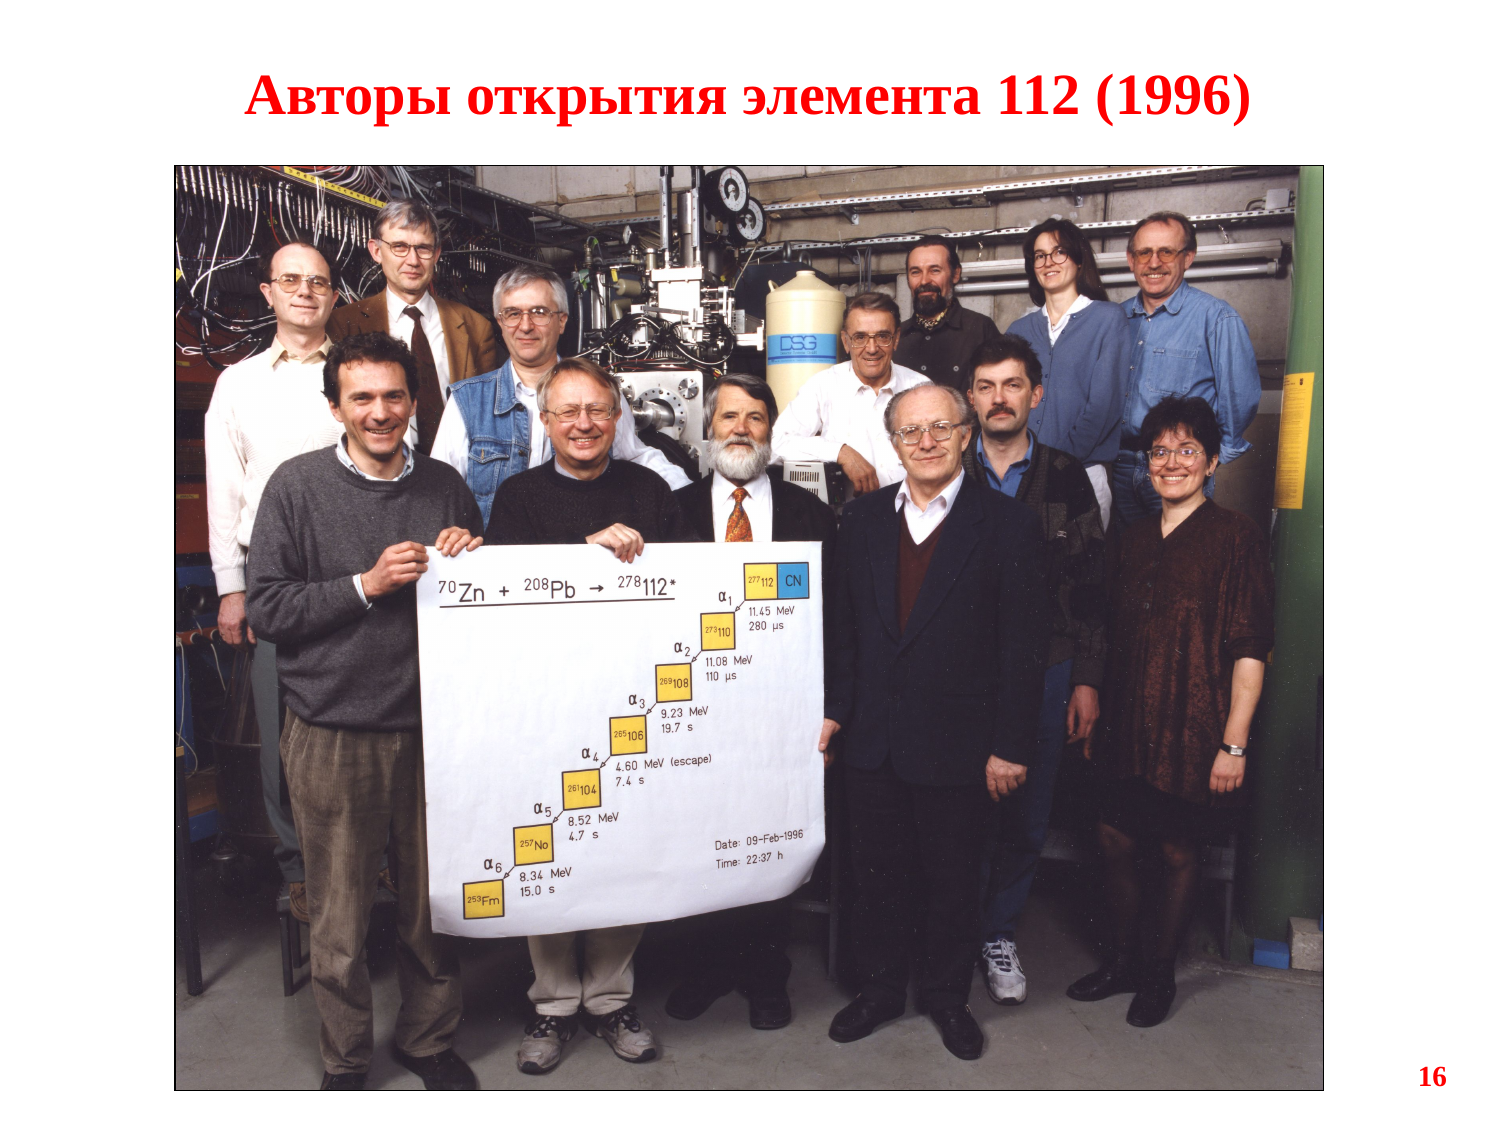

Авторы открытия элемента 112 (1996)
#

16